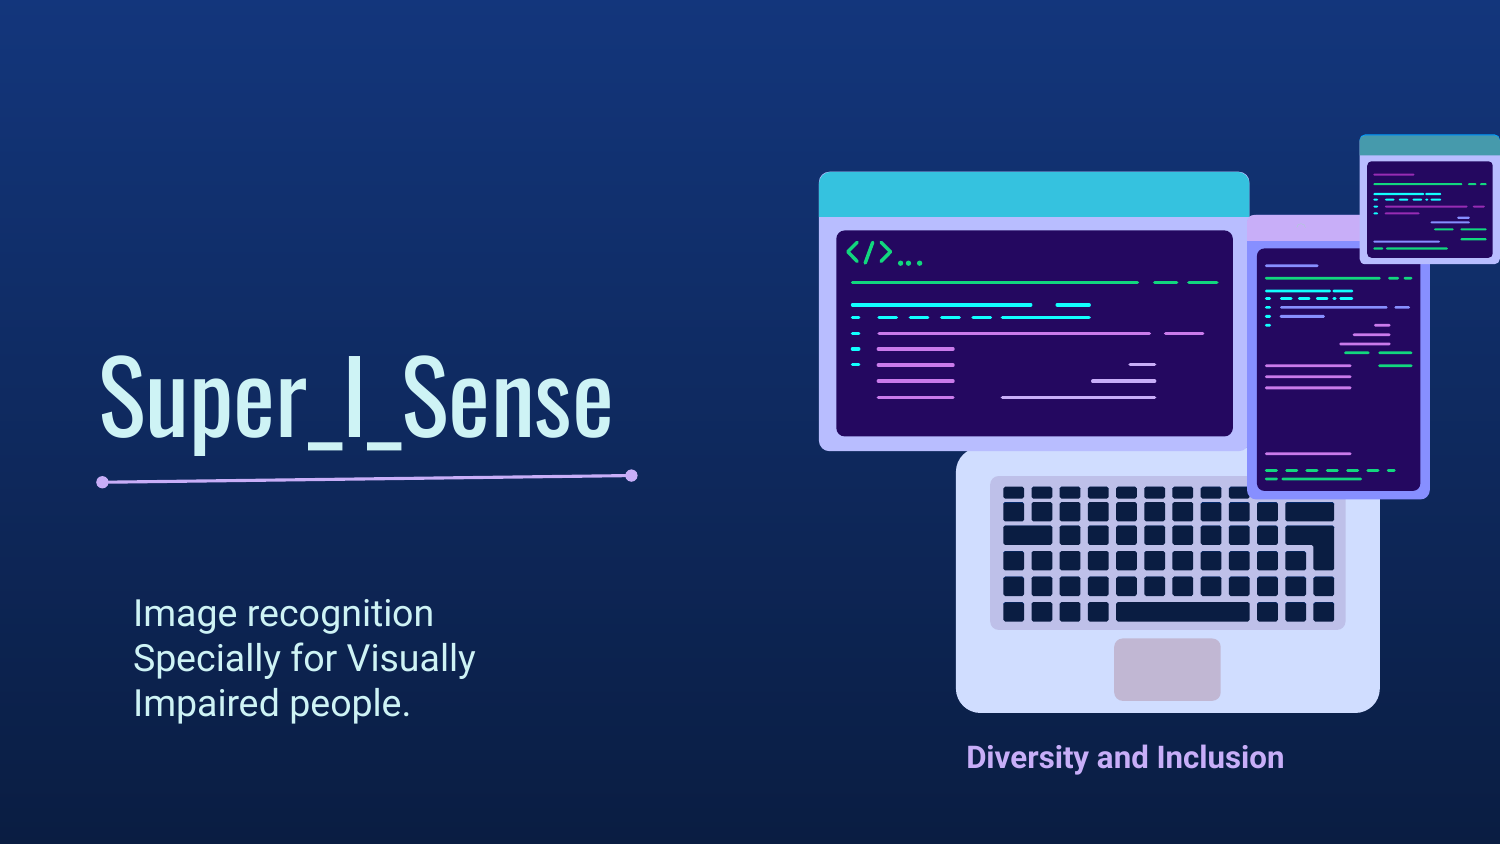

# Super_I_Sense

Image recognition Specially for Visually Impaired people.

 Diversity and Inclusion